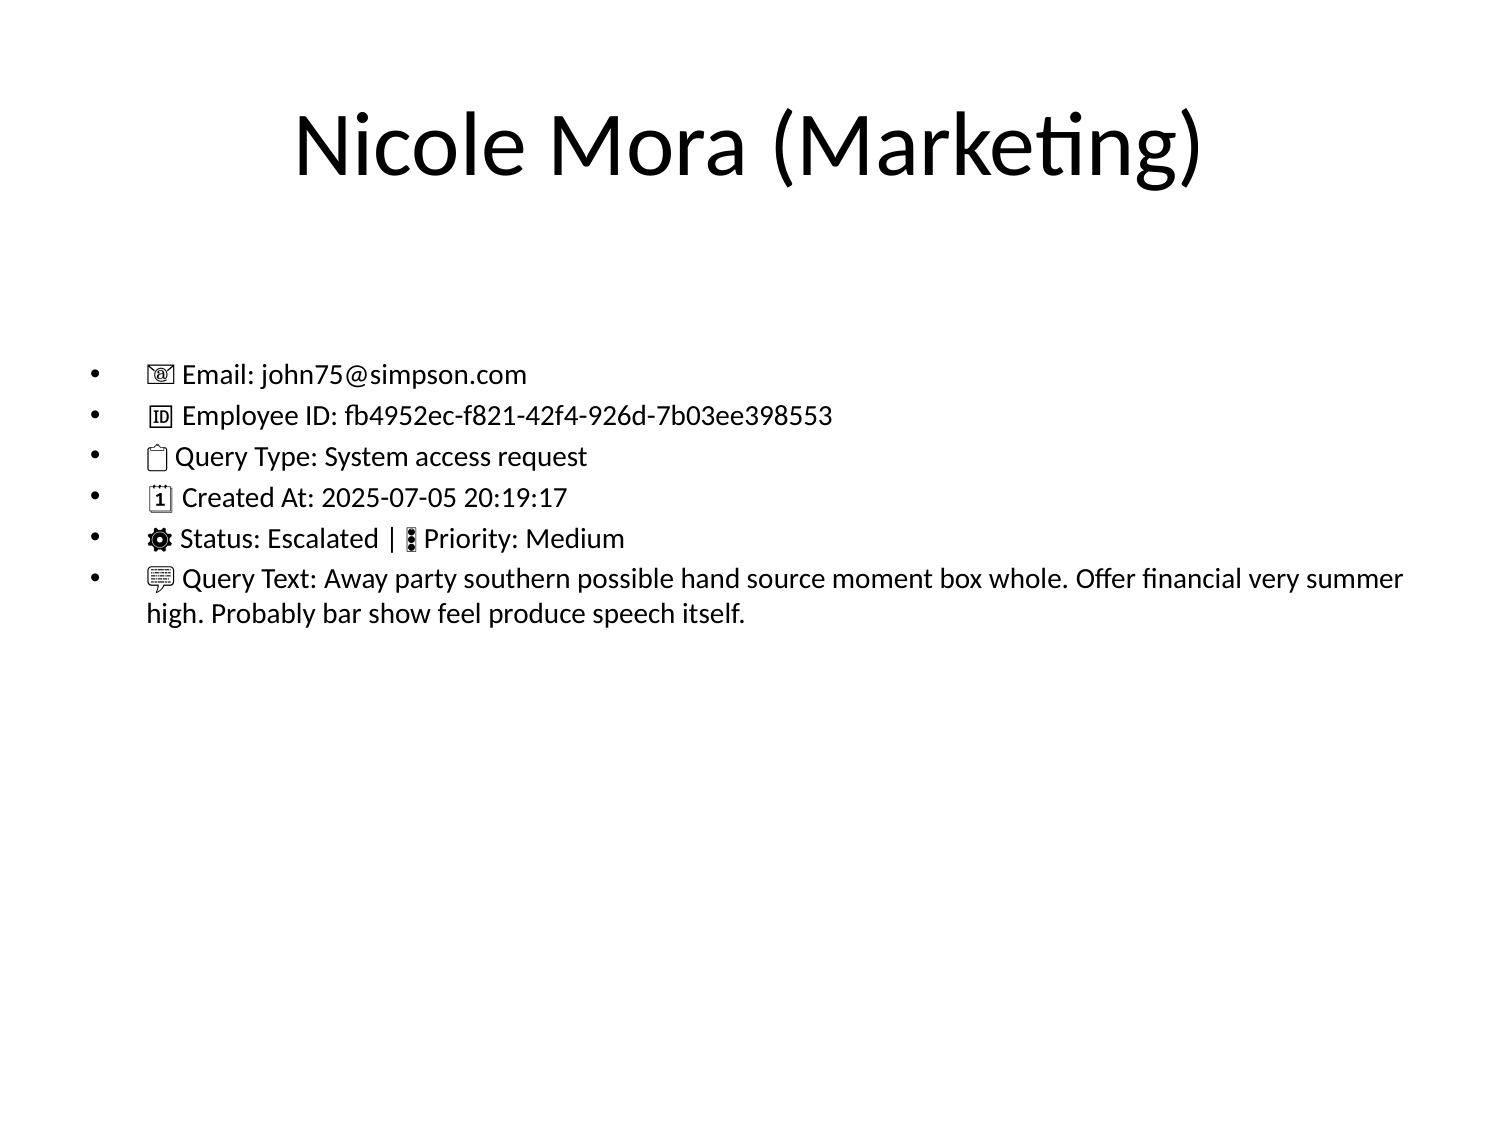

# Nicole Mora (Marketing)

📧 Email: john75@simpson.com
🆔 Employee ID: fb4952ec-f821-42f4-926d-7b03ee398553
📋 Query Type: System access request
🗓 Created At: 2025-07-05 20:19:17
⚙ Status: Escalated | 🚦 Priority: Medium
💬 Query Text: Away party southern possible hand source moment box whole. Offer financial very summer high. Probably bar show feel produce speech itself.